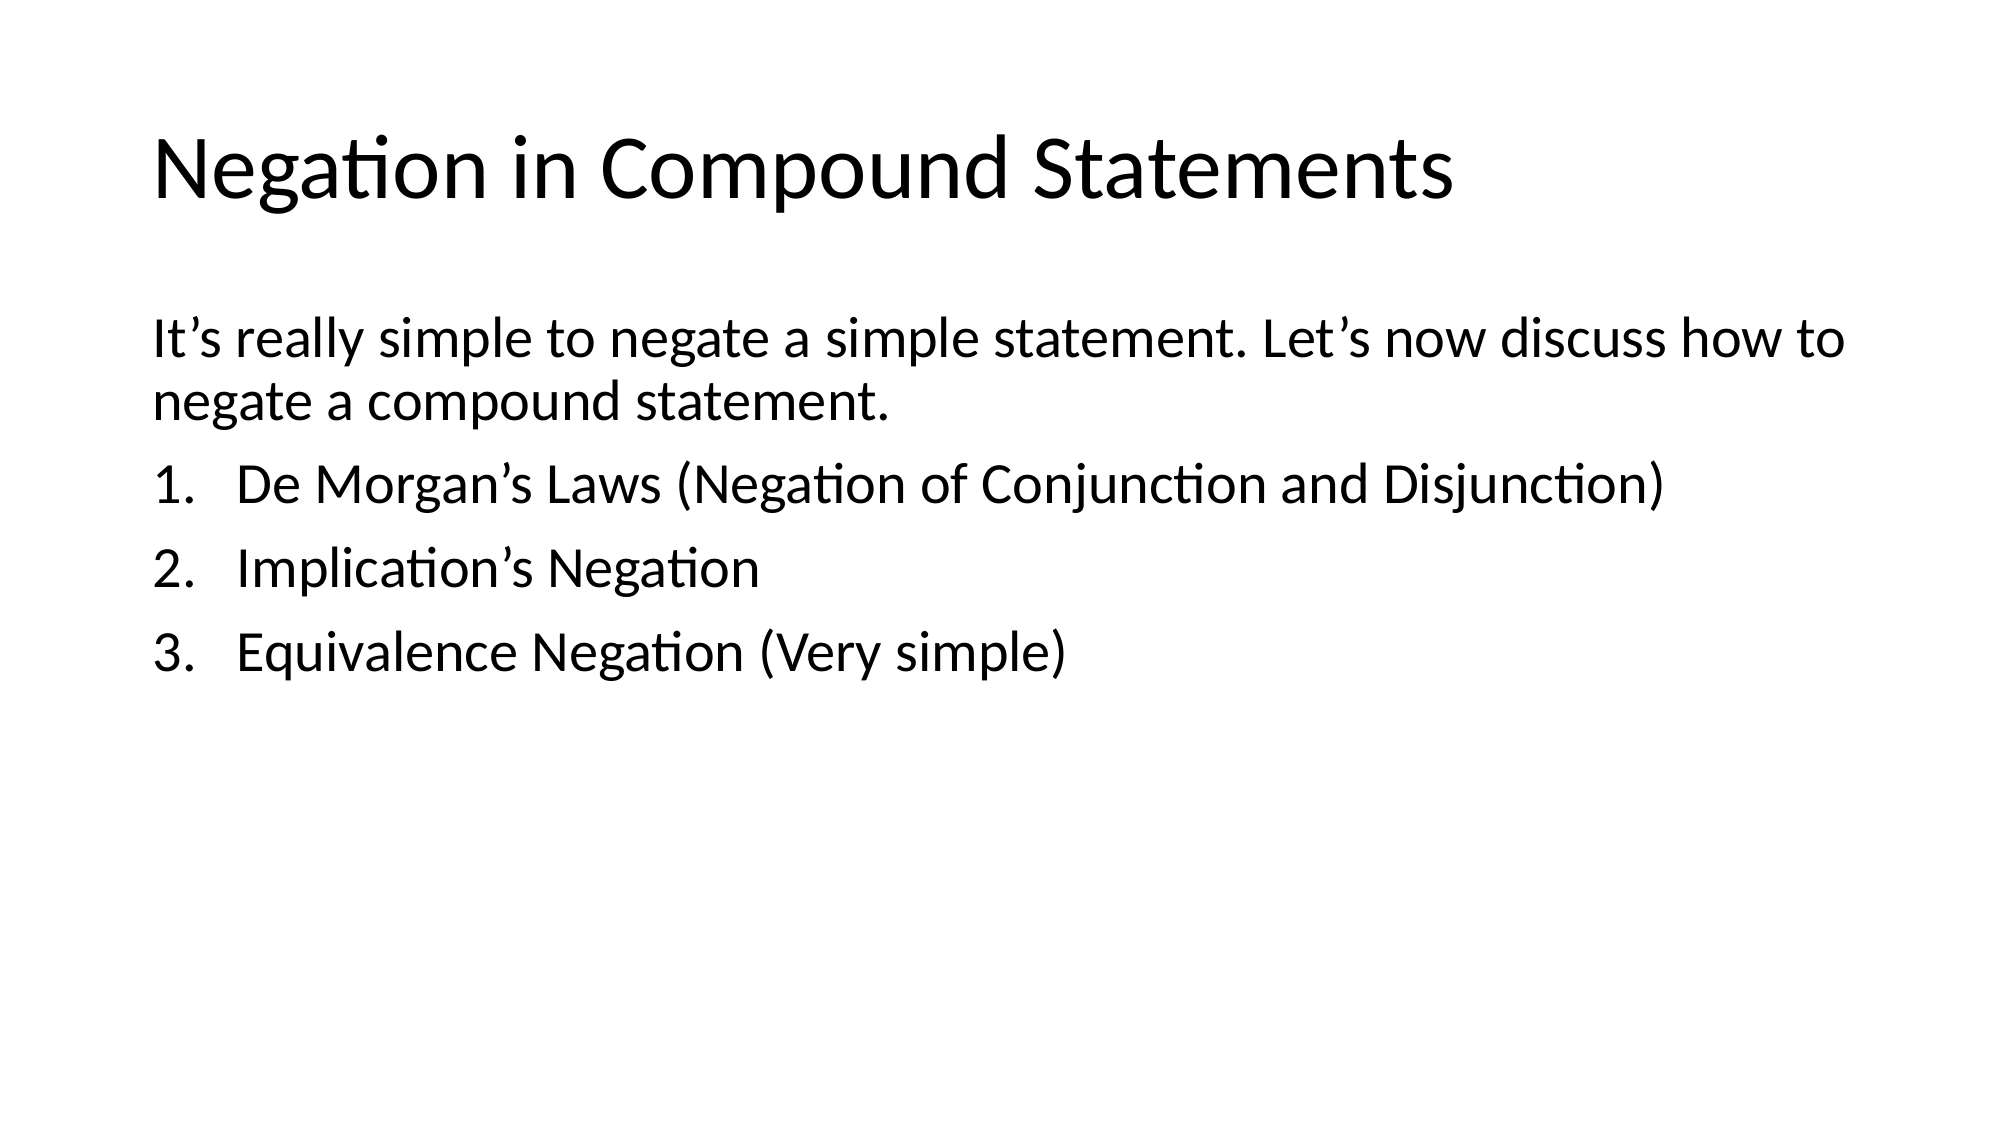

# Negation in Compound Statements
It’s really simple to negate a simple statement. Let’s now discuss how to negate a compound statement.
De Morgan’s Laws (Negation of Conjunction and Disjunction)
Implication’s Negation
Equivalence Negation (Very simple)